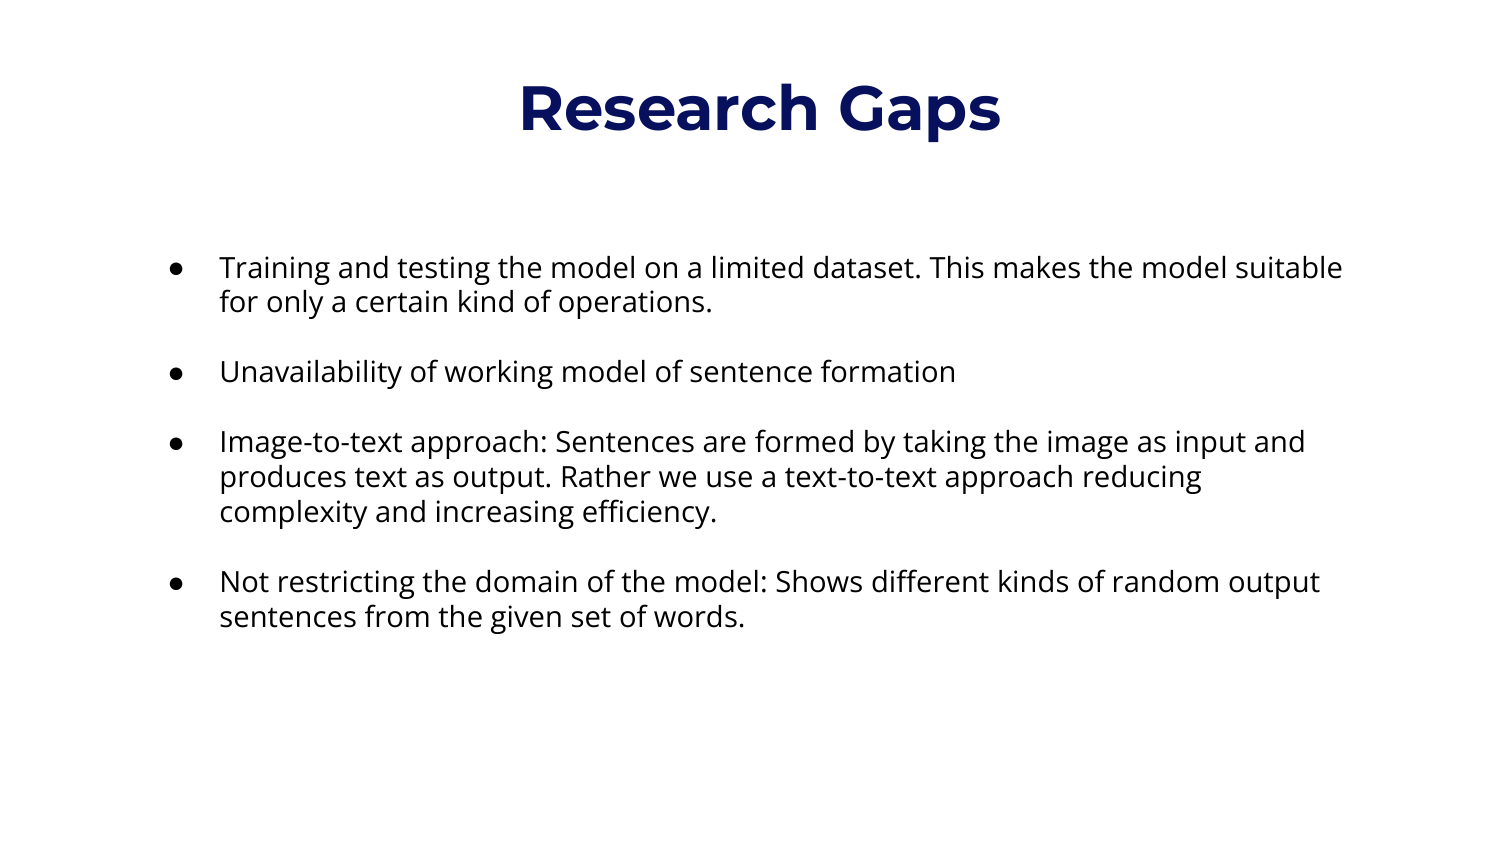

# Research Gaps
Training and testing the model on a limited dataset. This makes the model suitable for only a certain kind of operations.

Unavailability of working model of sentence formation

Image-to-text approach: Sentences are formed by taking the image as input and produces text as output. Rather we use a text-to-text approach reducing complexity and increasing efficiency.

Not restricting the domain of the model: Shows different kinds of random output sentences from the given set of words.